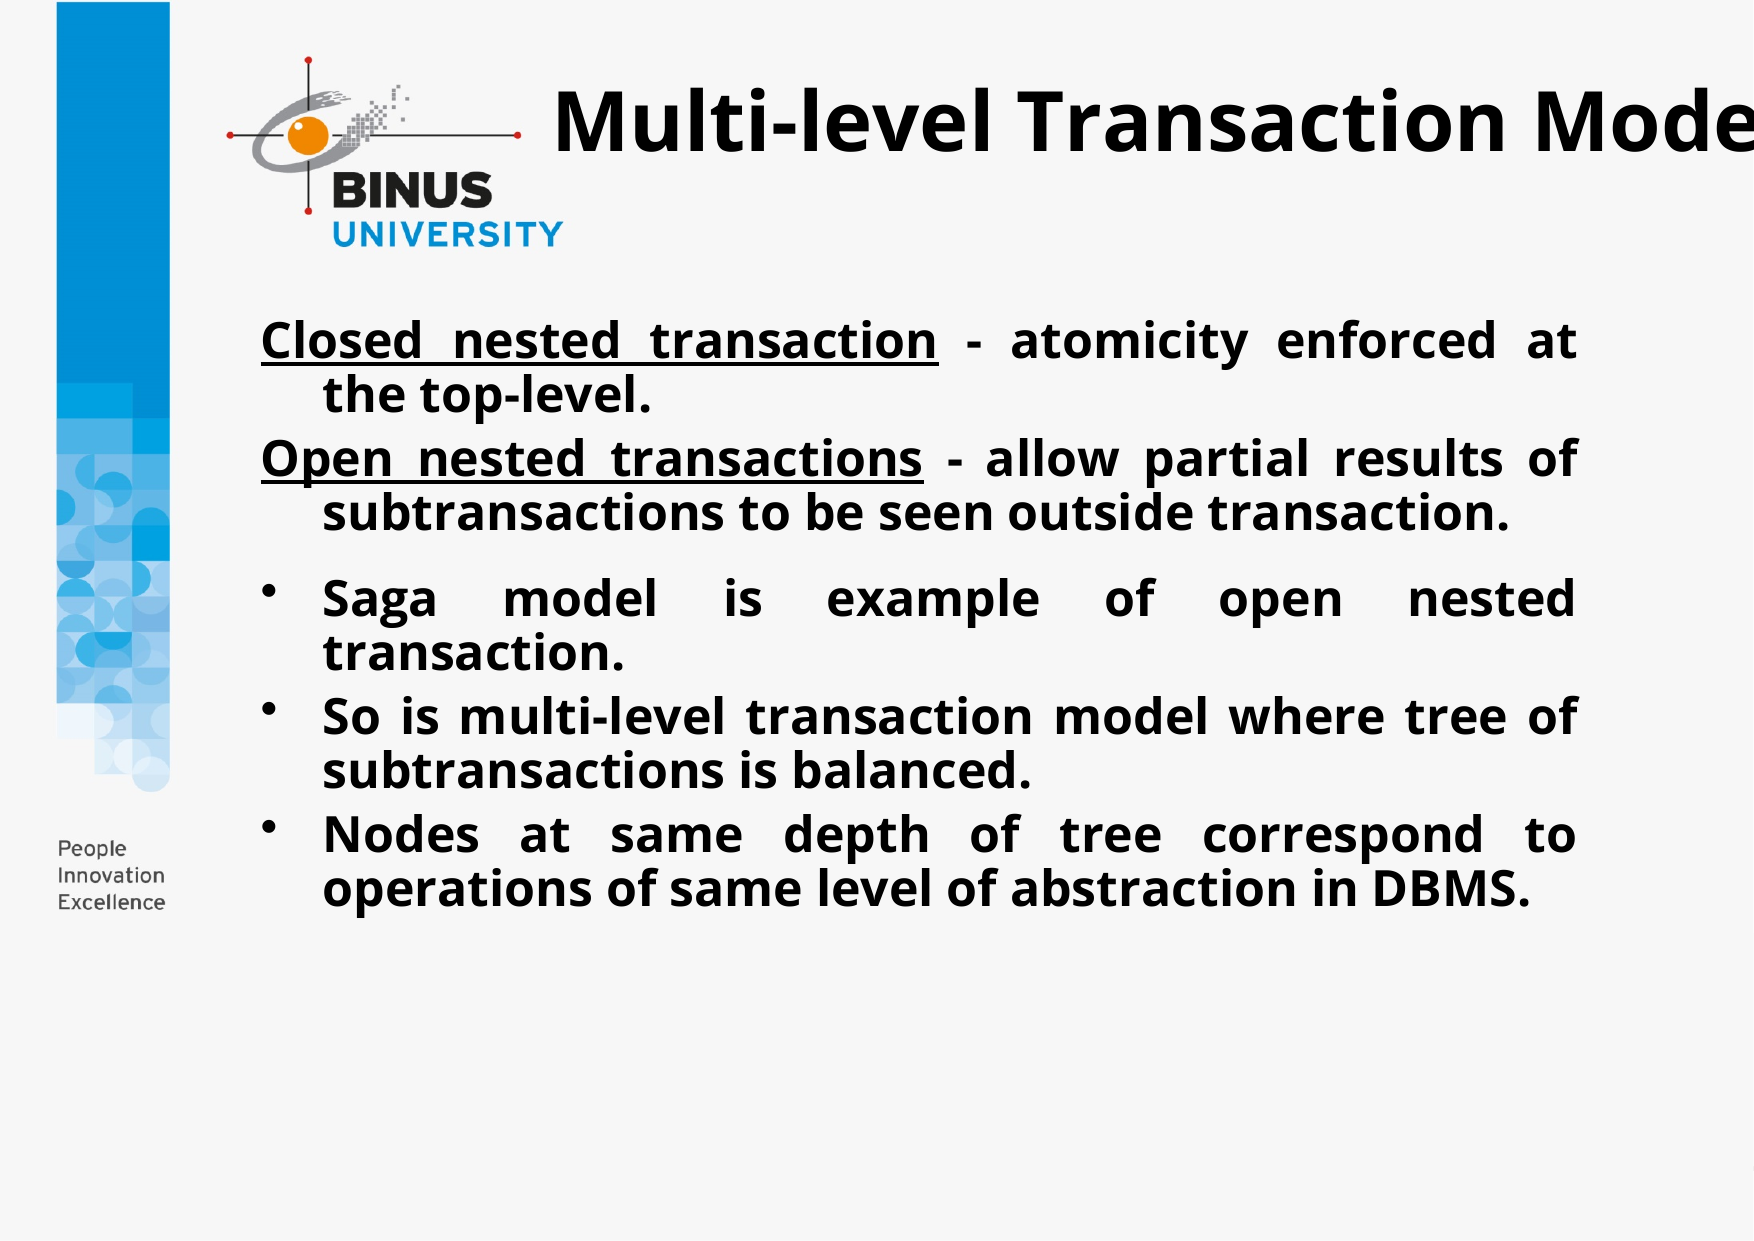

# Multi-level Transaction Model
Closed nested transaction - atomicity enforced at the top-level.
Open nested transactions - allow partial results of subtransactions to be seen outside transaction.

Saga model is example of open nested transaction.
So is multi-level transaction model where tree of subtransactions is balanced.
Nodes at same depth of tree correspond to operations of same level of abstraction in DBMS.